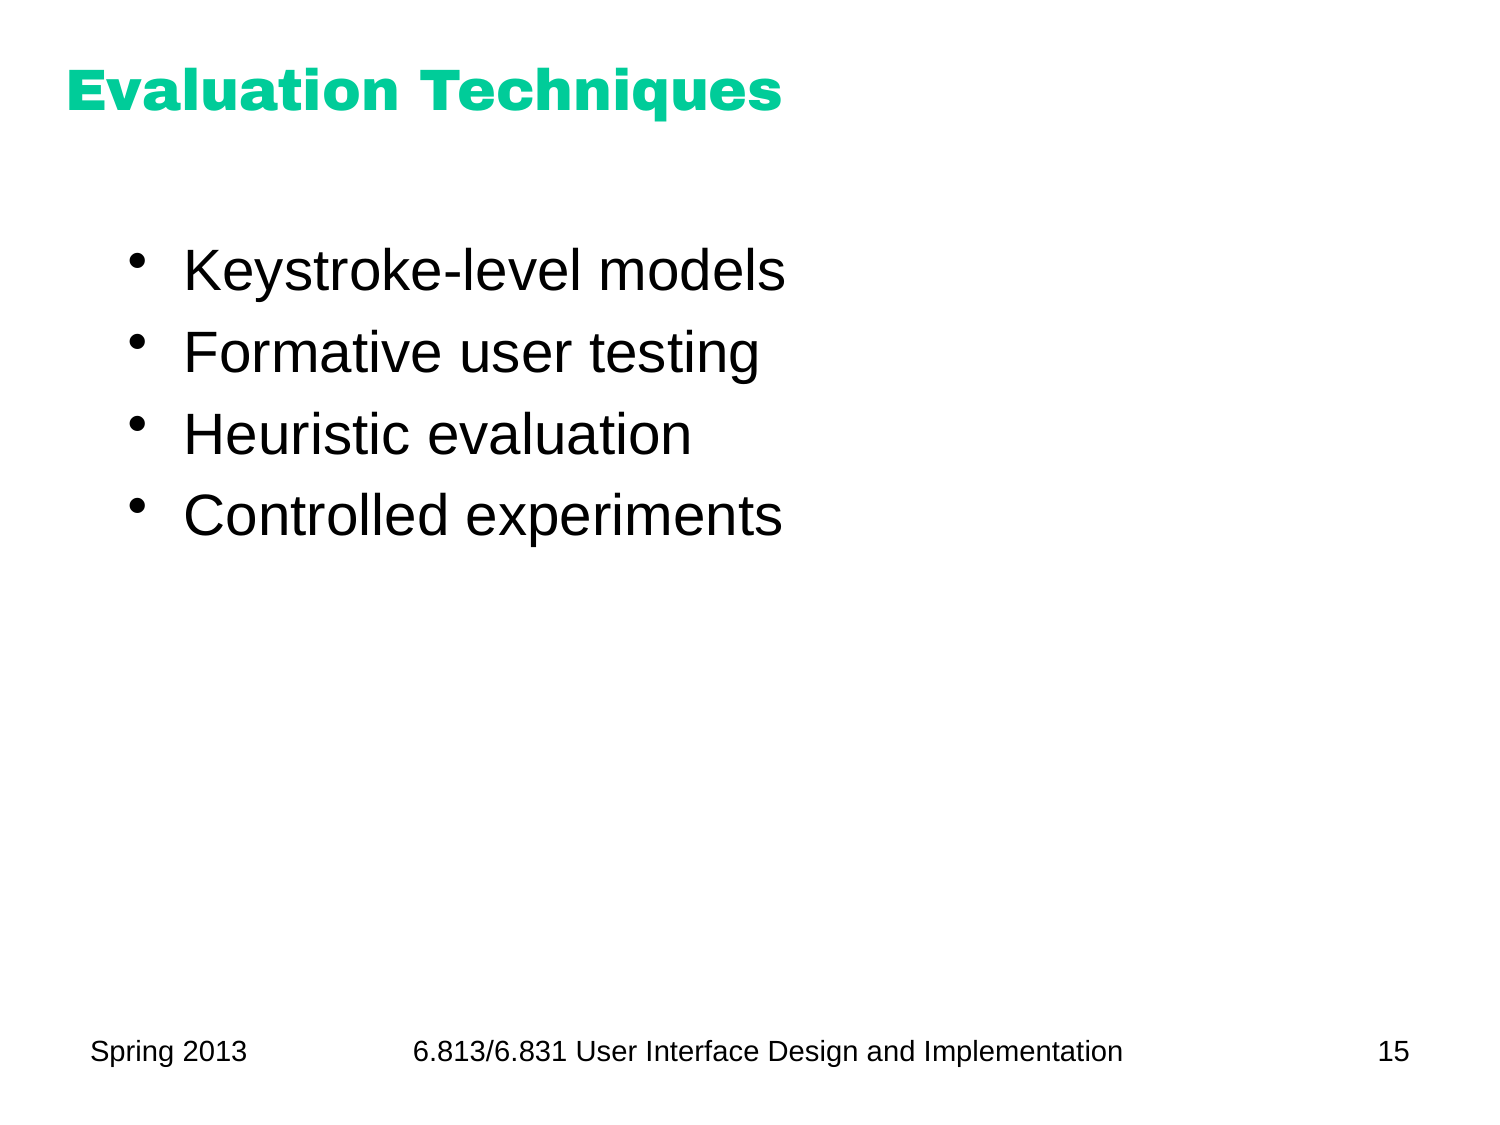

# Evaluation Techniques
Keystroke-level models
Formative user testing
Heuristic evaluation
Controlled experiments

Spring 2013
6.813/6.831 User Interface Design and Implementation
15